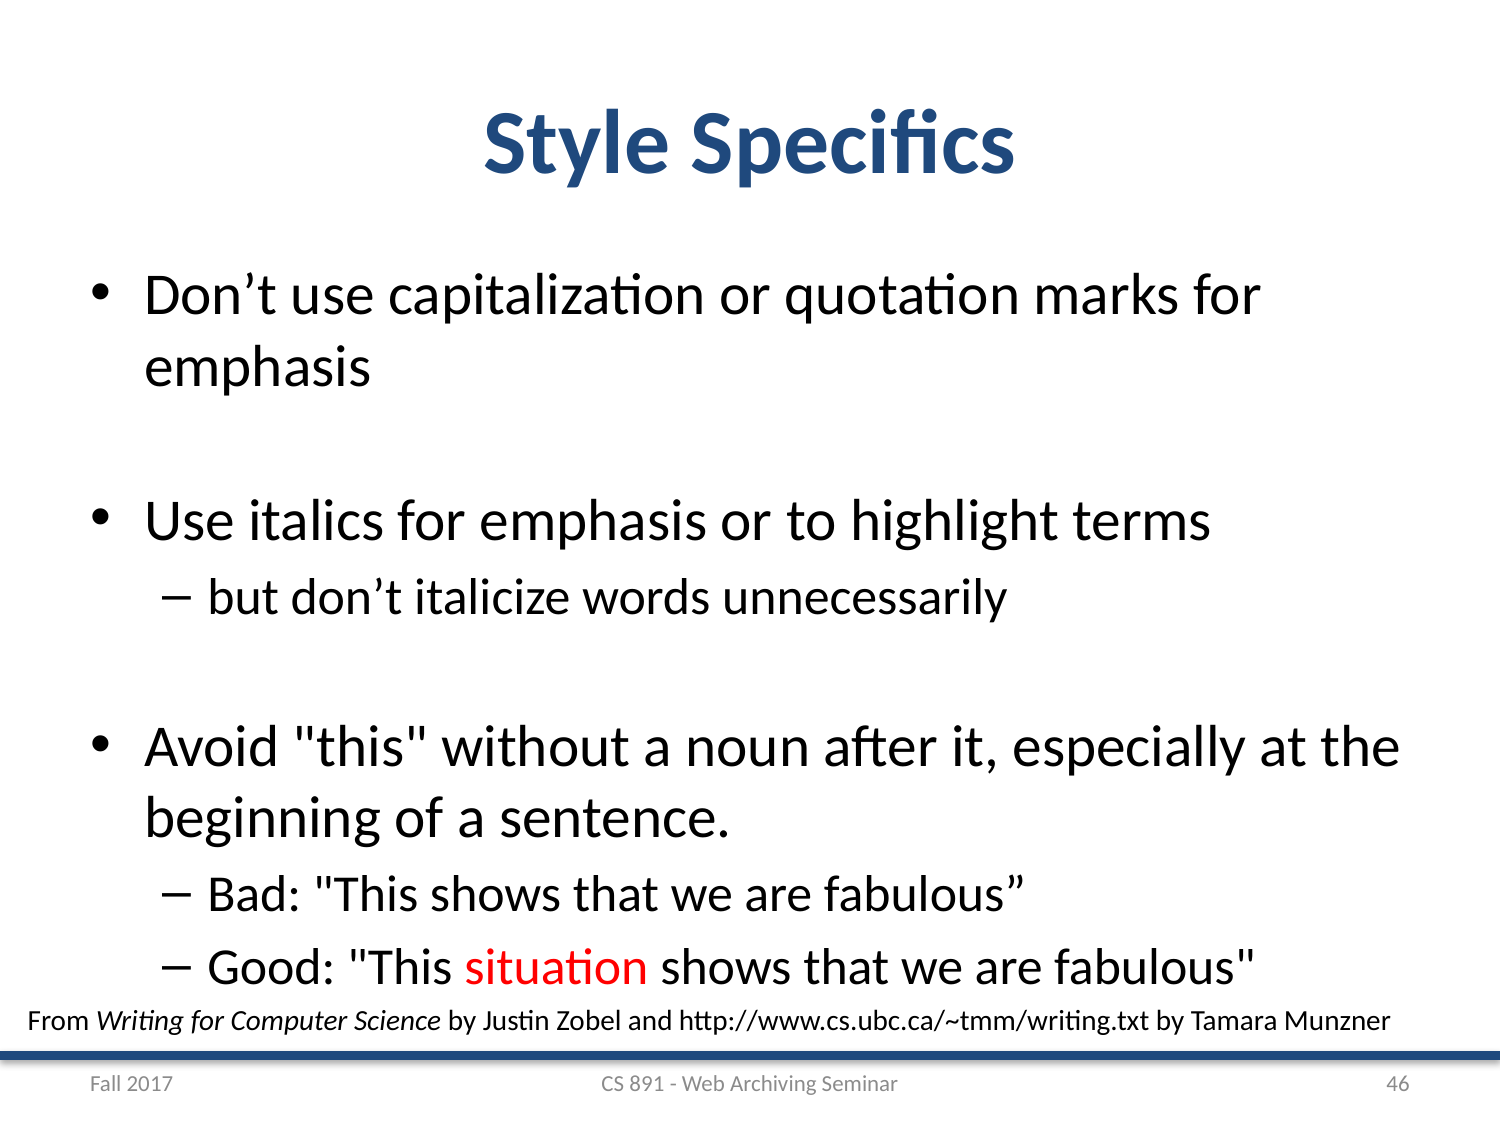

# Style Specifics
Don’t use capitalization or quotation marks for emphasis

Use italics for emphasis or to highlight terms
but don’t italicize words unnecessarily

Avoid "this" without a noun after it, especially at the beginning of a sentence.
Bad: "This shows that we are fabulous”
Good: "This situation shows that we are fabulous"
From Writing for Computer Science by Justin Zobel and http://www.cs.ubc.ca/~tmm/writing.txt by Tamara Munzner

Fall 2017
CS 891 - Web Archiving Seminar
46